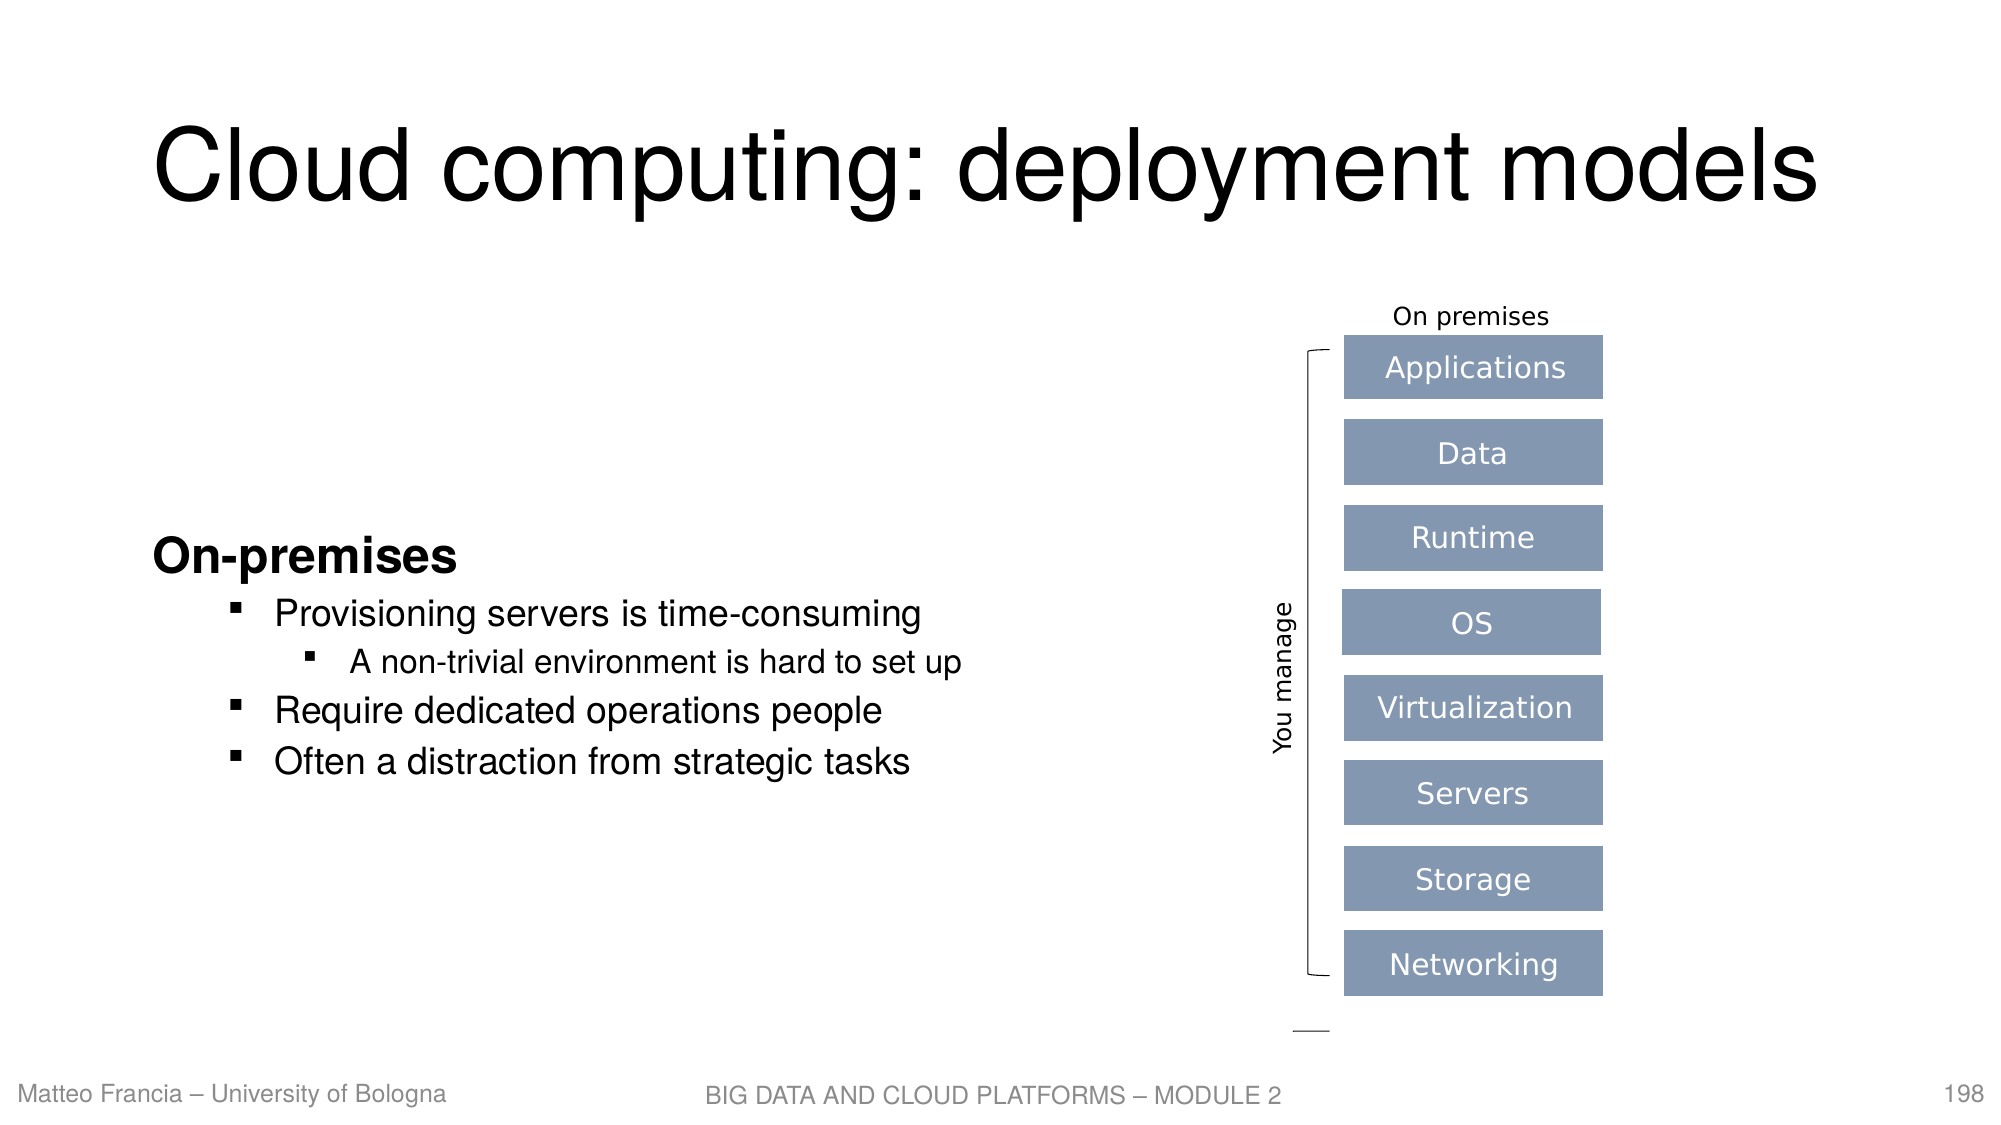

# Cloud computing: deployment models
On premises
On-premises
Provisioning servers is time-consuming
A non-trivial environment is hard to set up
Require dedicated operations people
Often a distraction from strategic tasks

Applications

Data

Runtime

OS
manage

Virtualization
You

Servers

Storage

Networking

198
Matteo Francia – University of Bologna